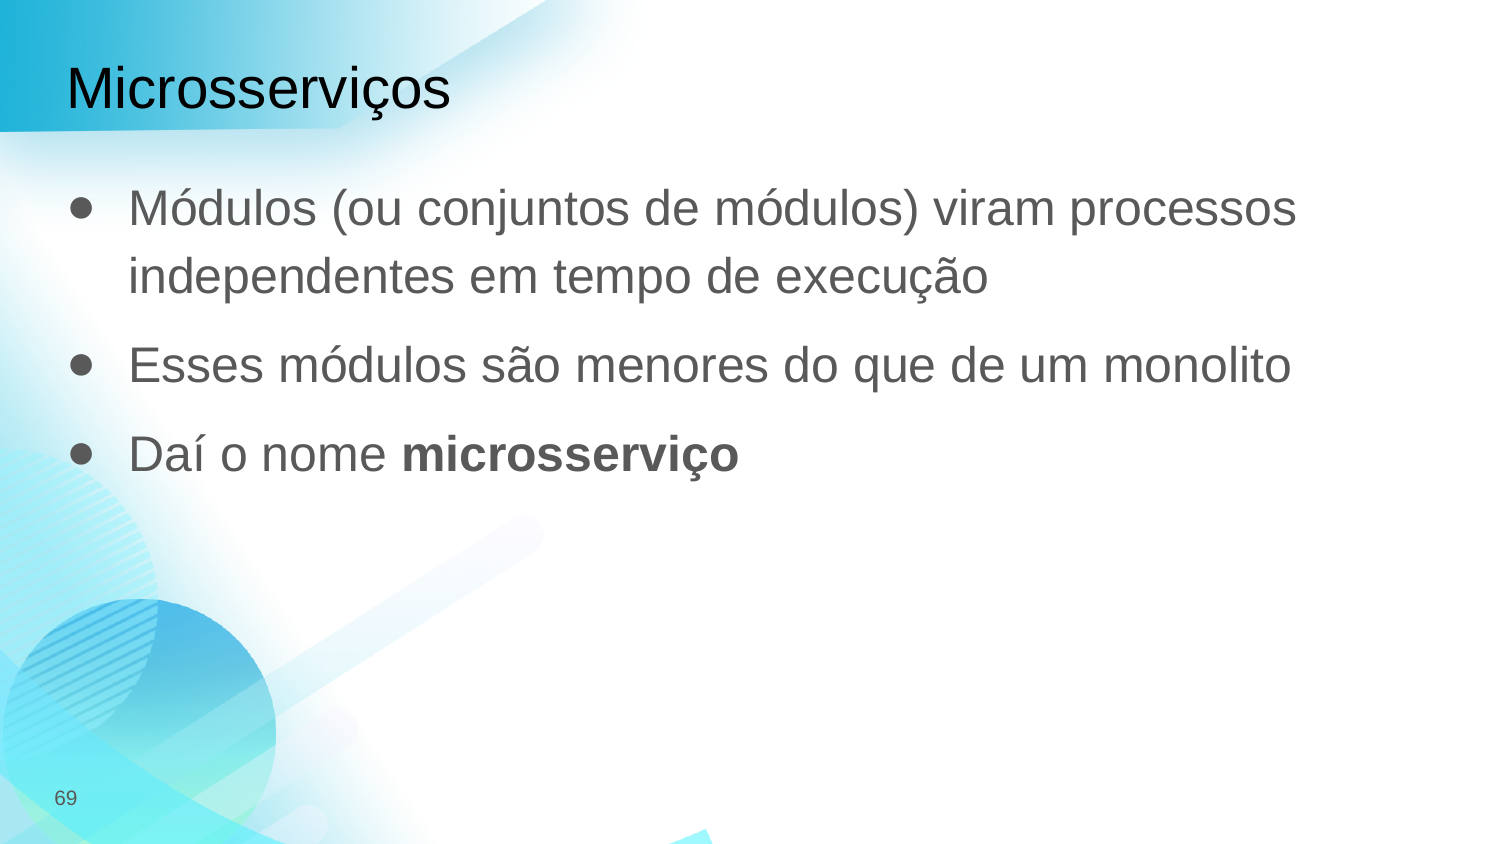

# Microsserviços
Módulos (ou conjuntos de módulos) viram processos independentes em tempo de execução
Esses módulos são menores do que de um monolito
Daí o nome microsserviço

69